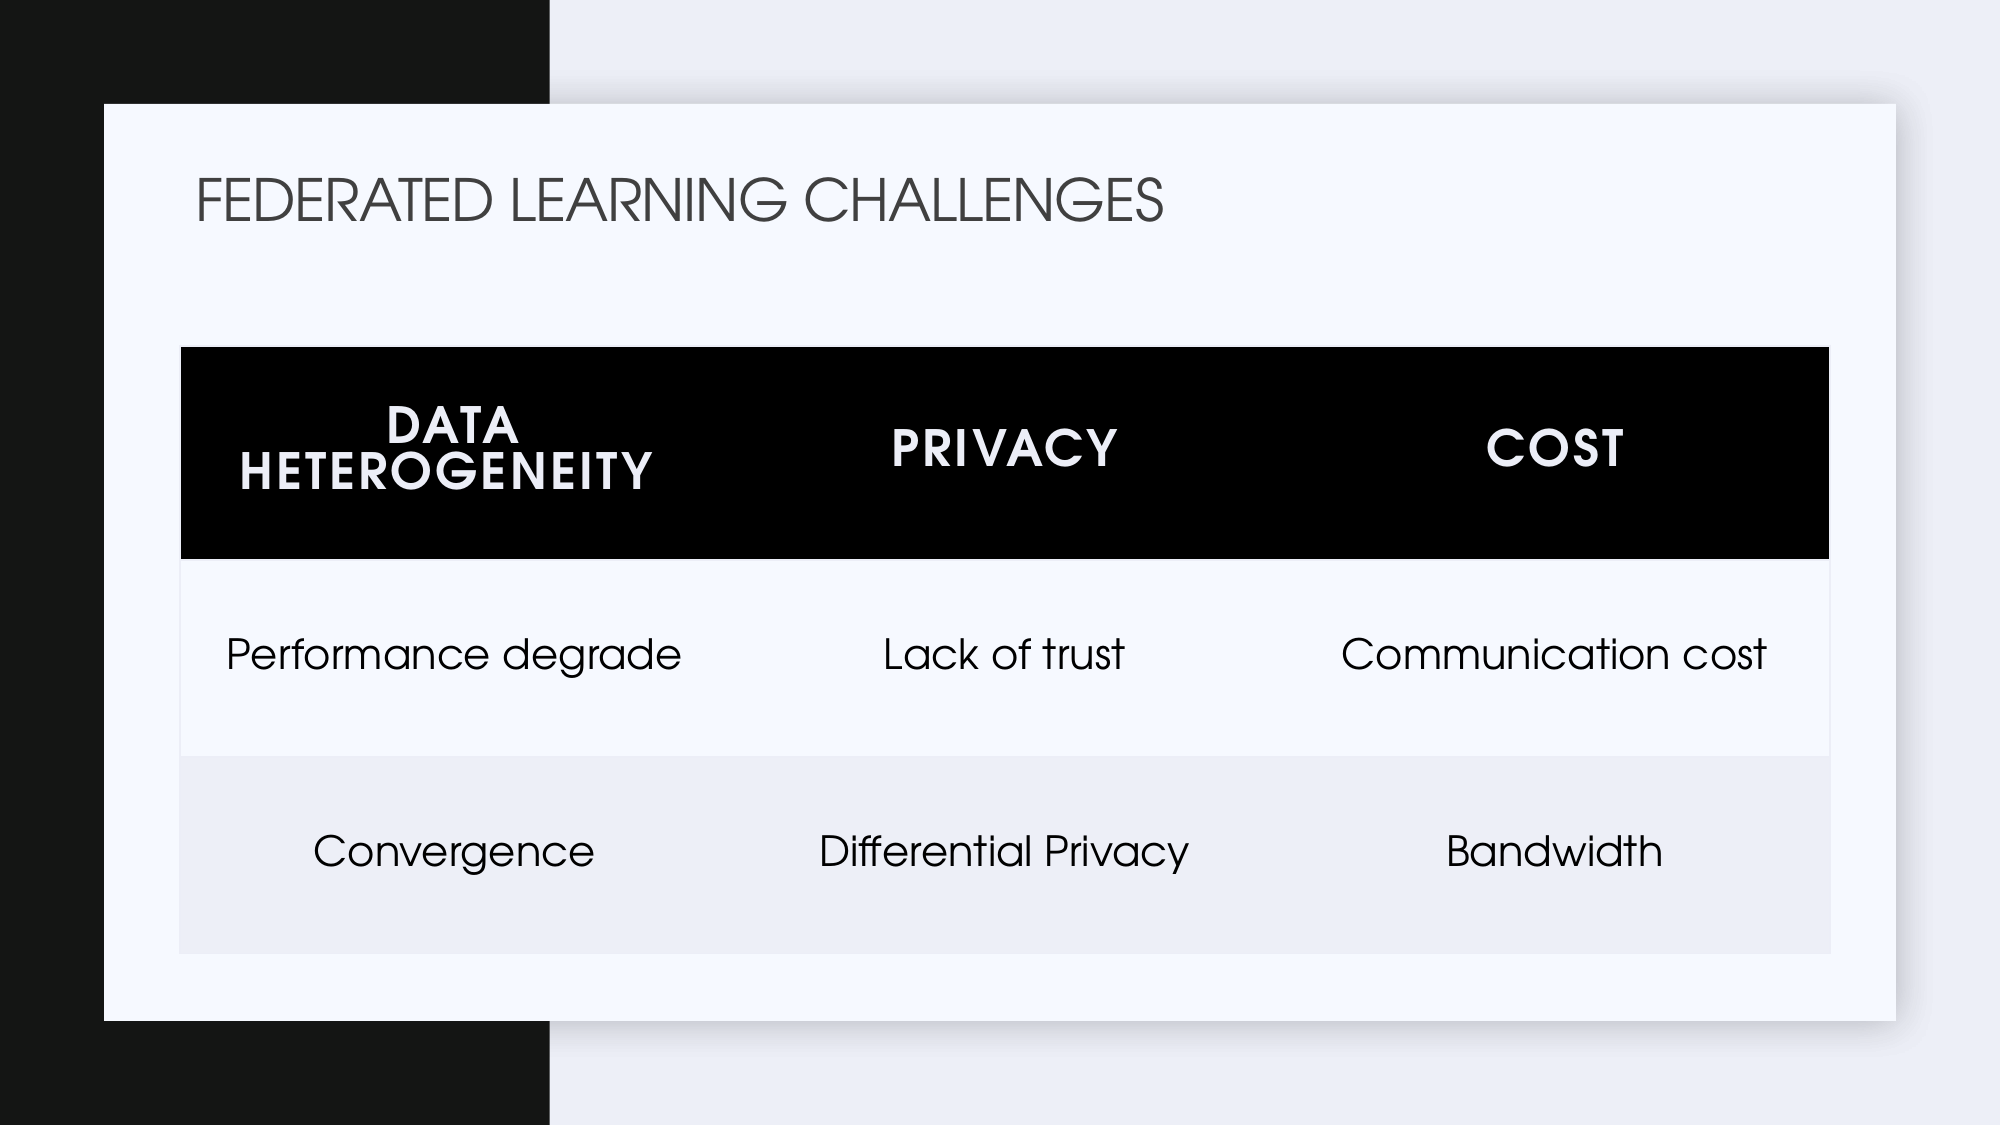

# Federated learning challenges
| Data Heterogeneity | Privacy | cost |
| --- | --- | --- |
| Performance degrade | Lack of trust | Communication cost |
| Convergence | Differential Privacy | Bandwidth |